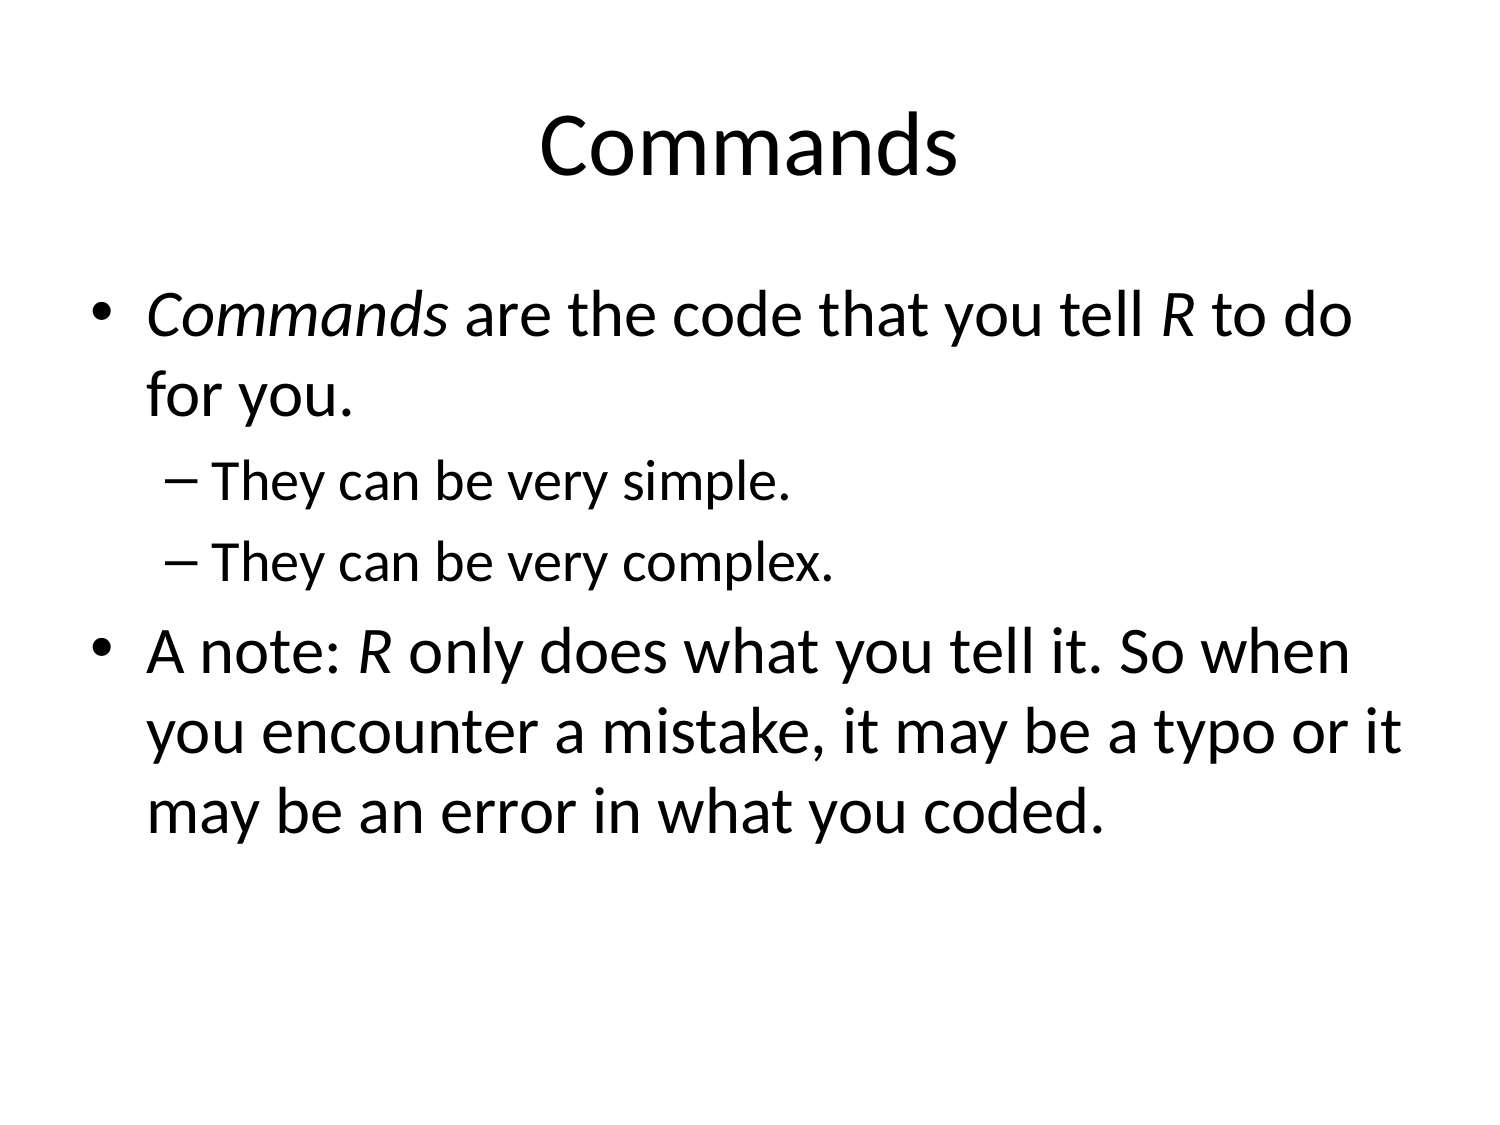

# Commands
Commands are the code that you tell R to do for you.
They can be very simple.
They can be very complex.
A note: R only does what you tell it. So when you encounter a mistake, it may be a typo or it may be an error in what you coded.